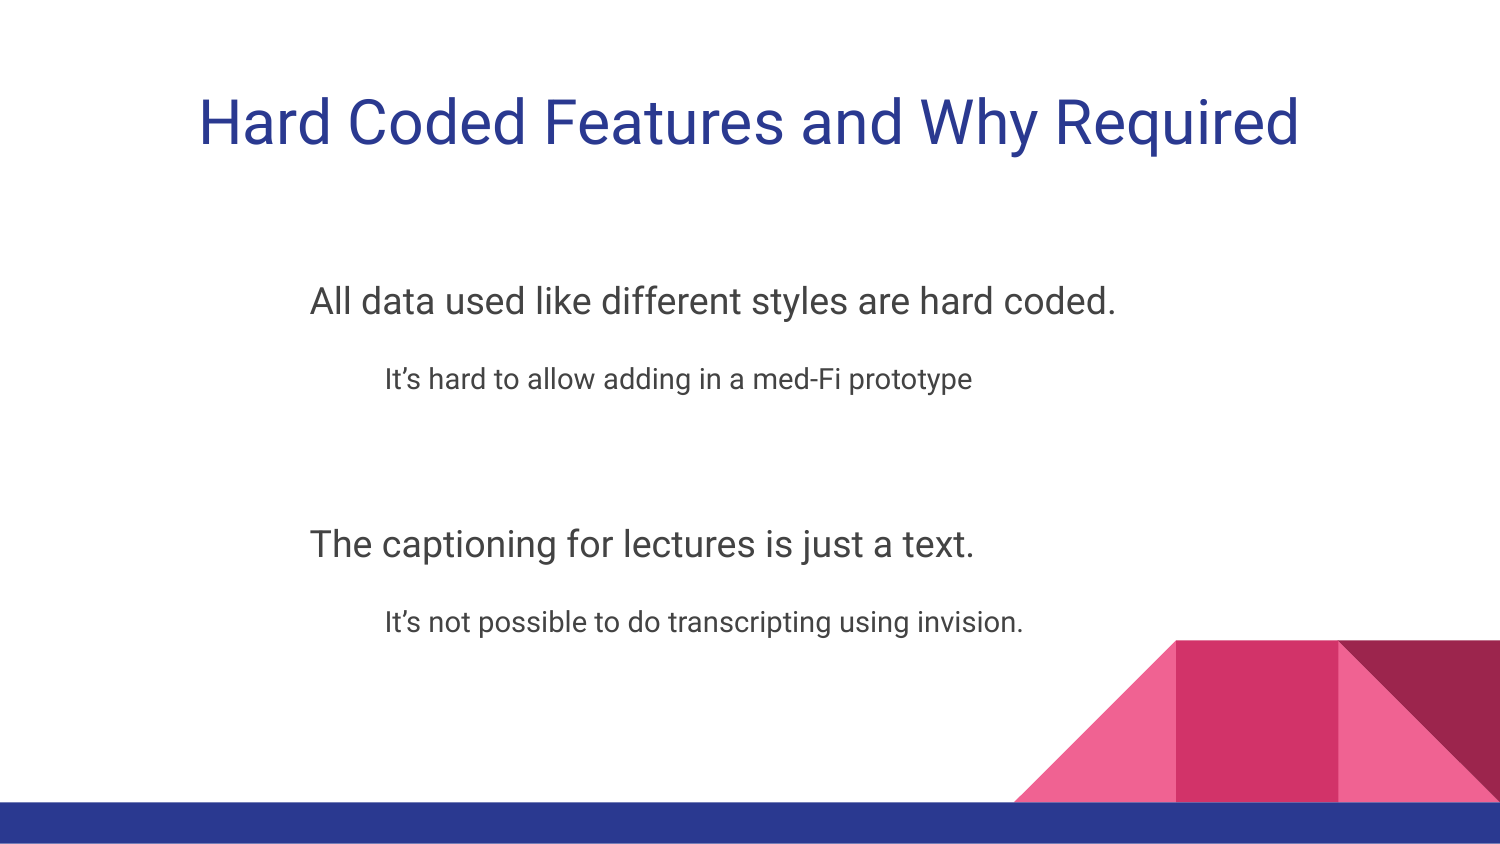

# Hard Coded Features and Why Required
All data used like different styles are hard coded.
It’s hard to allow adding in a med-Fi prototype

The captioning for lectures is just a text.
It’s not possible to do transcripting using invision.